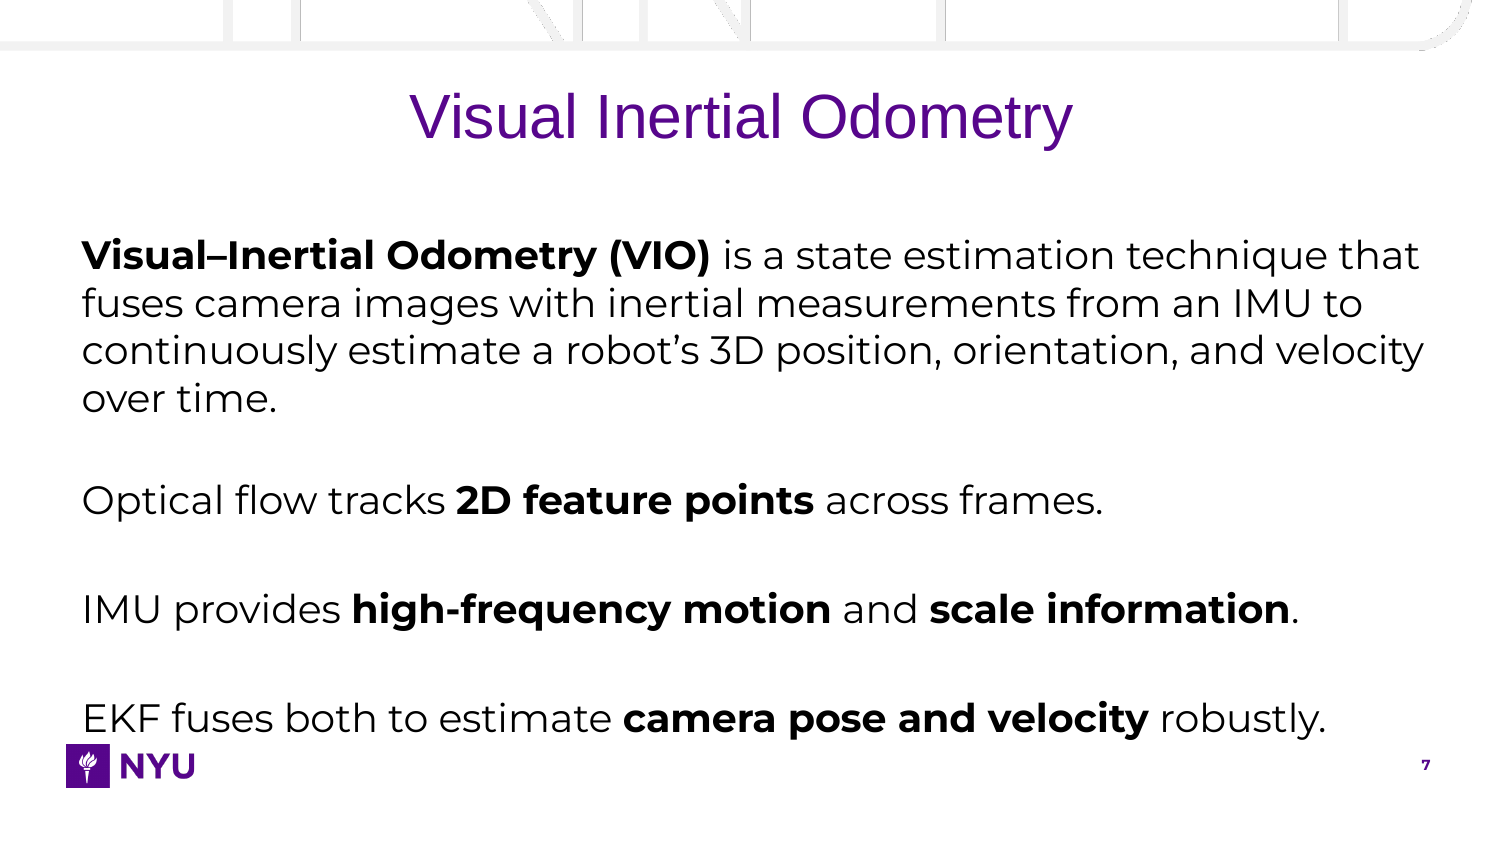

# Visual Inertial Odometry
Visual–Inertial Odometry (VIO) is a state estimation technique that fuses camera images with inertial measurements from an IMU to continuously estimate a robot’s 3D position, orientation, and velocity over time.

Optical flow tracks 2D feature points across frames.
IMU provides high-frequency motion and scale information.
EKF fuses both to estimate camera pose and velocity robustly.